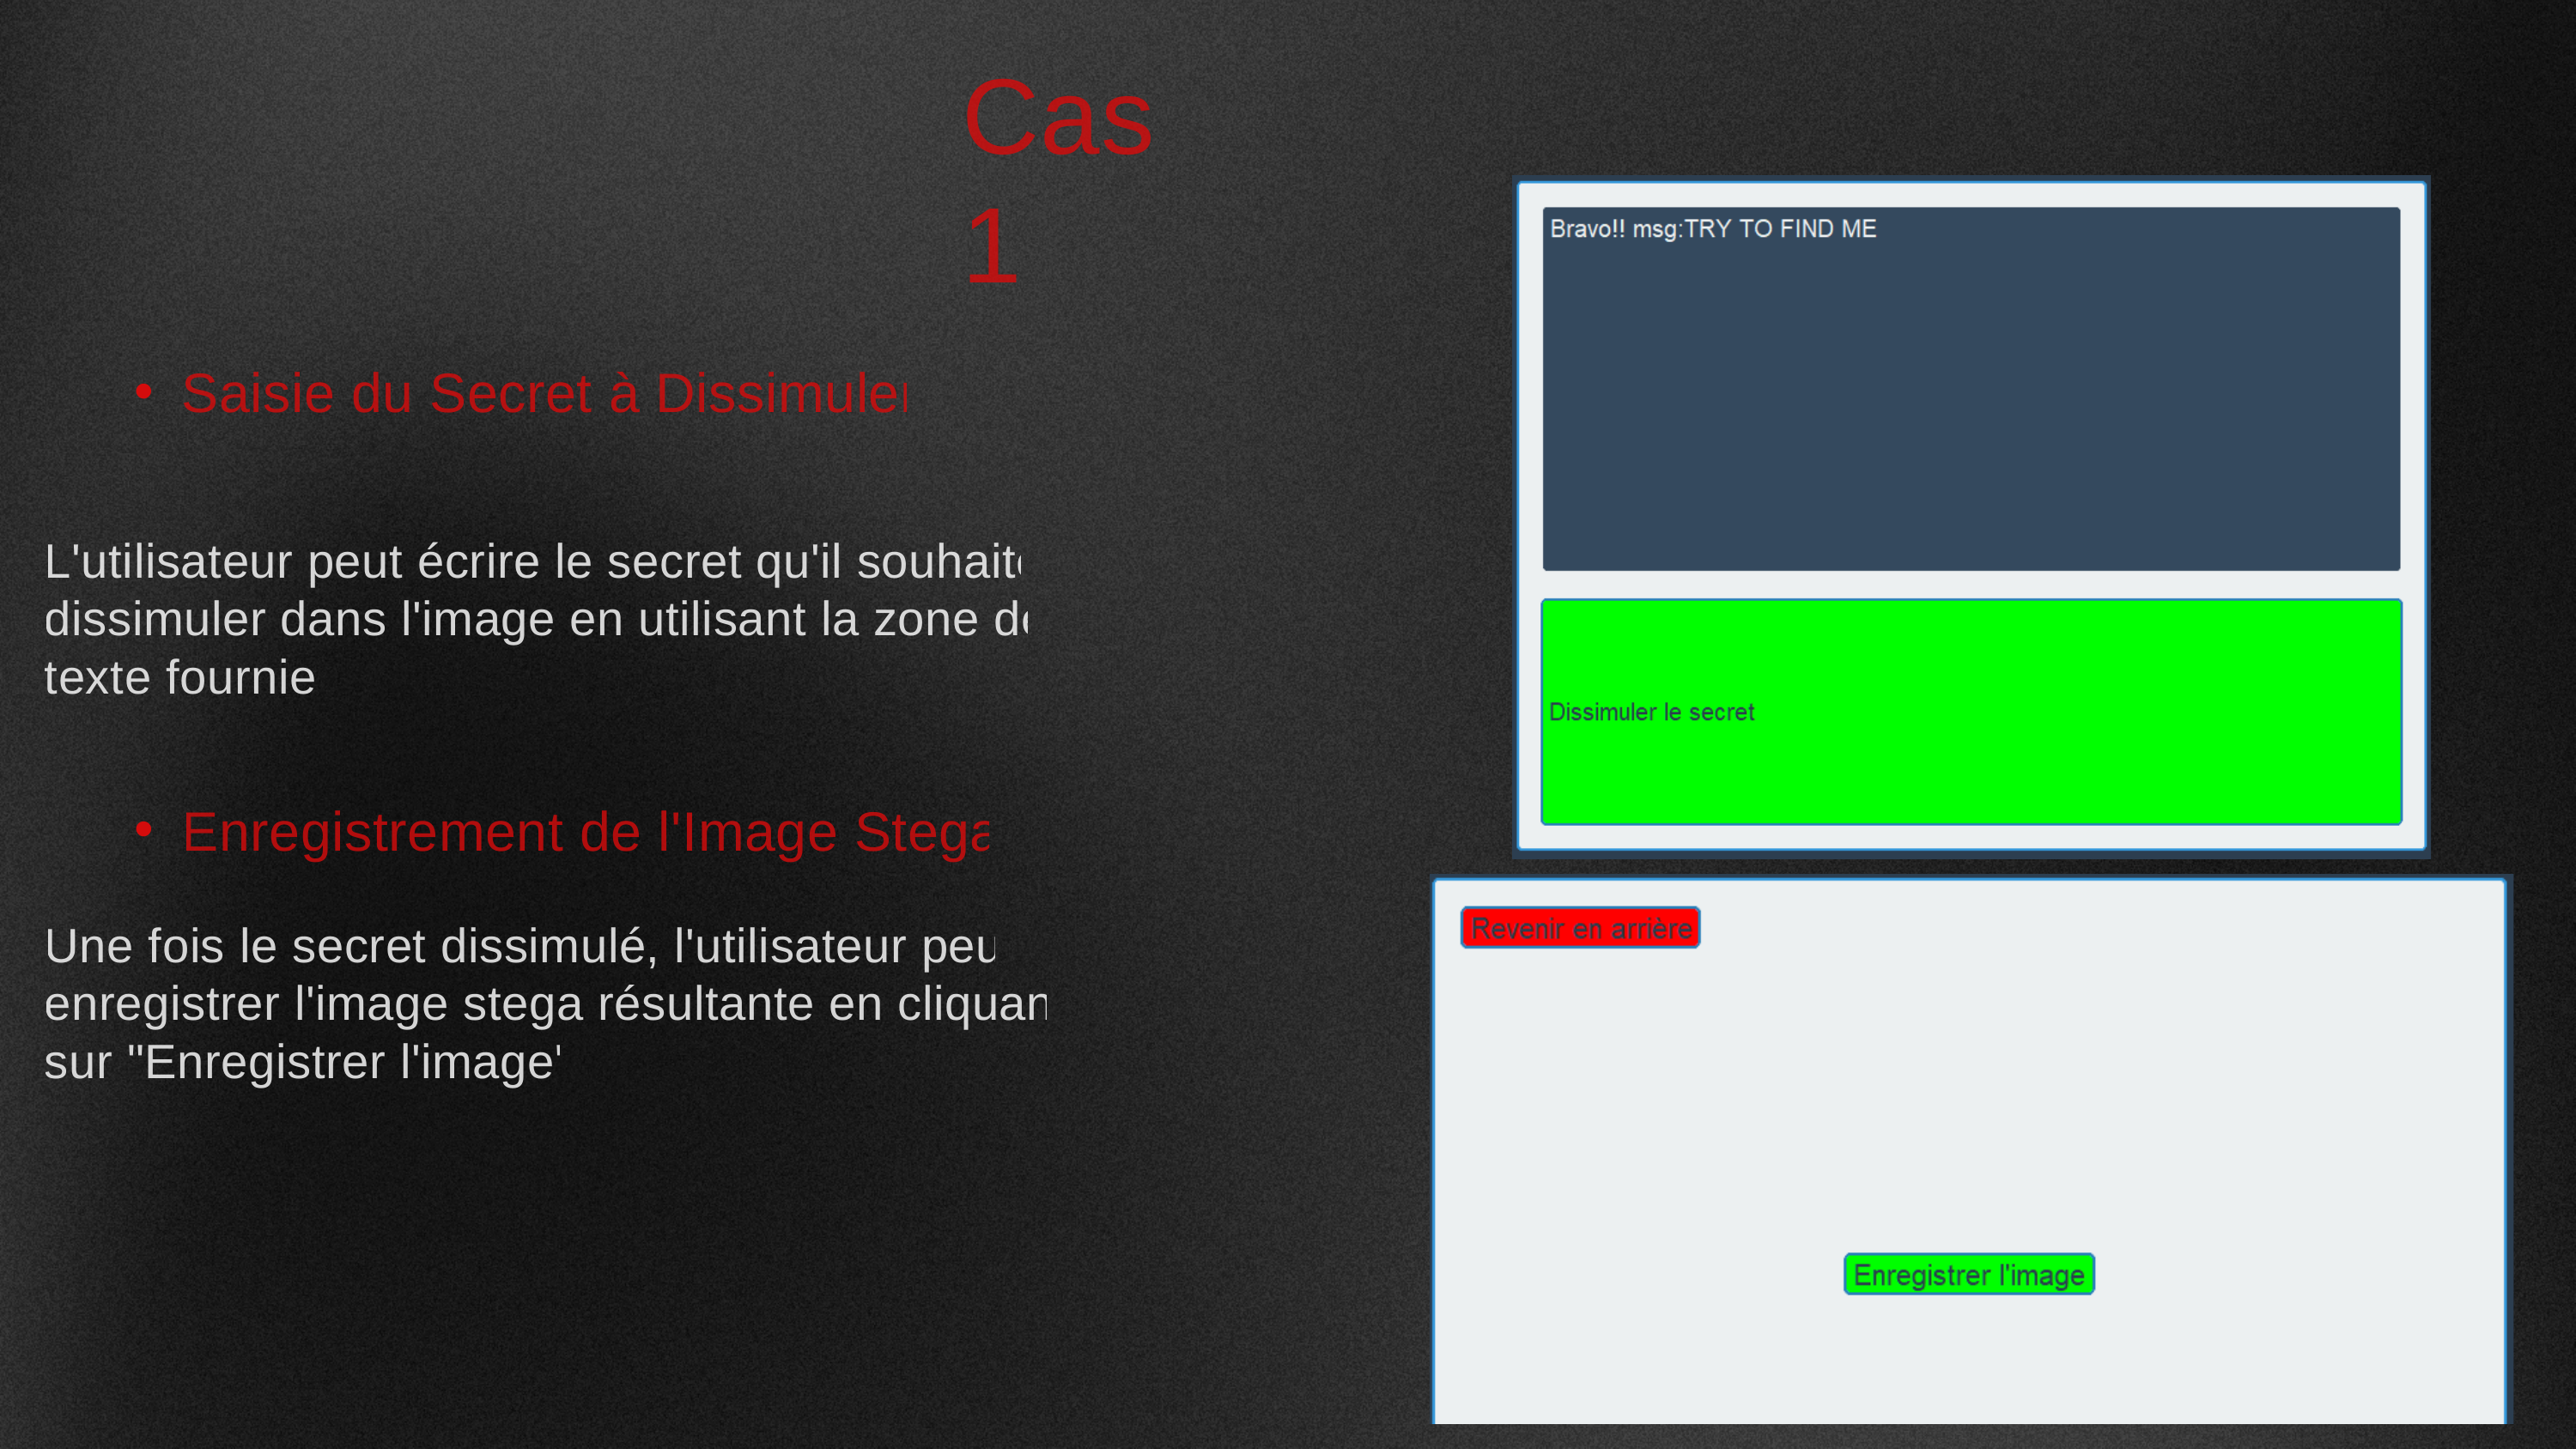

Cas 1

Saisie du Secret à Dissimuler
L'utilisateur peut écrire le secret qu'il souhaite dissimuler dans l'image en utilisant la zone de texte fournie.
Enregistrement de l'Image Stega

Une fois le secret dissimulé, l'utilisateur peut enregistrer l'image stega résultante en cliquant sur "Enregistrer l'image"